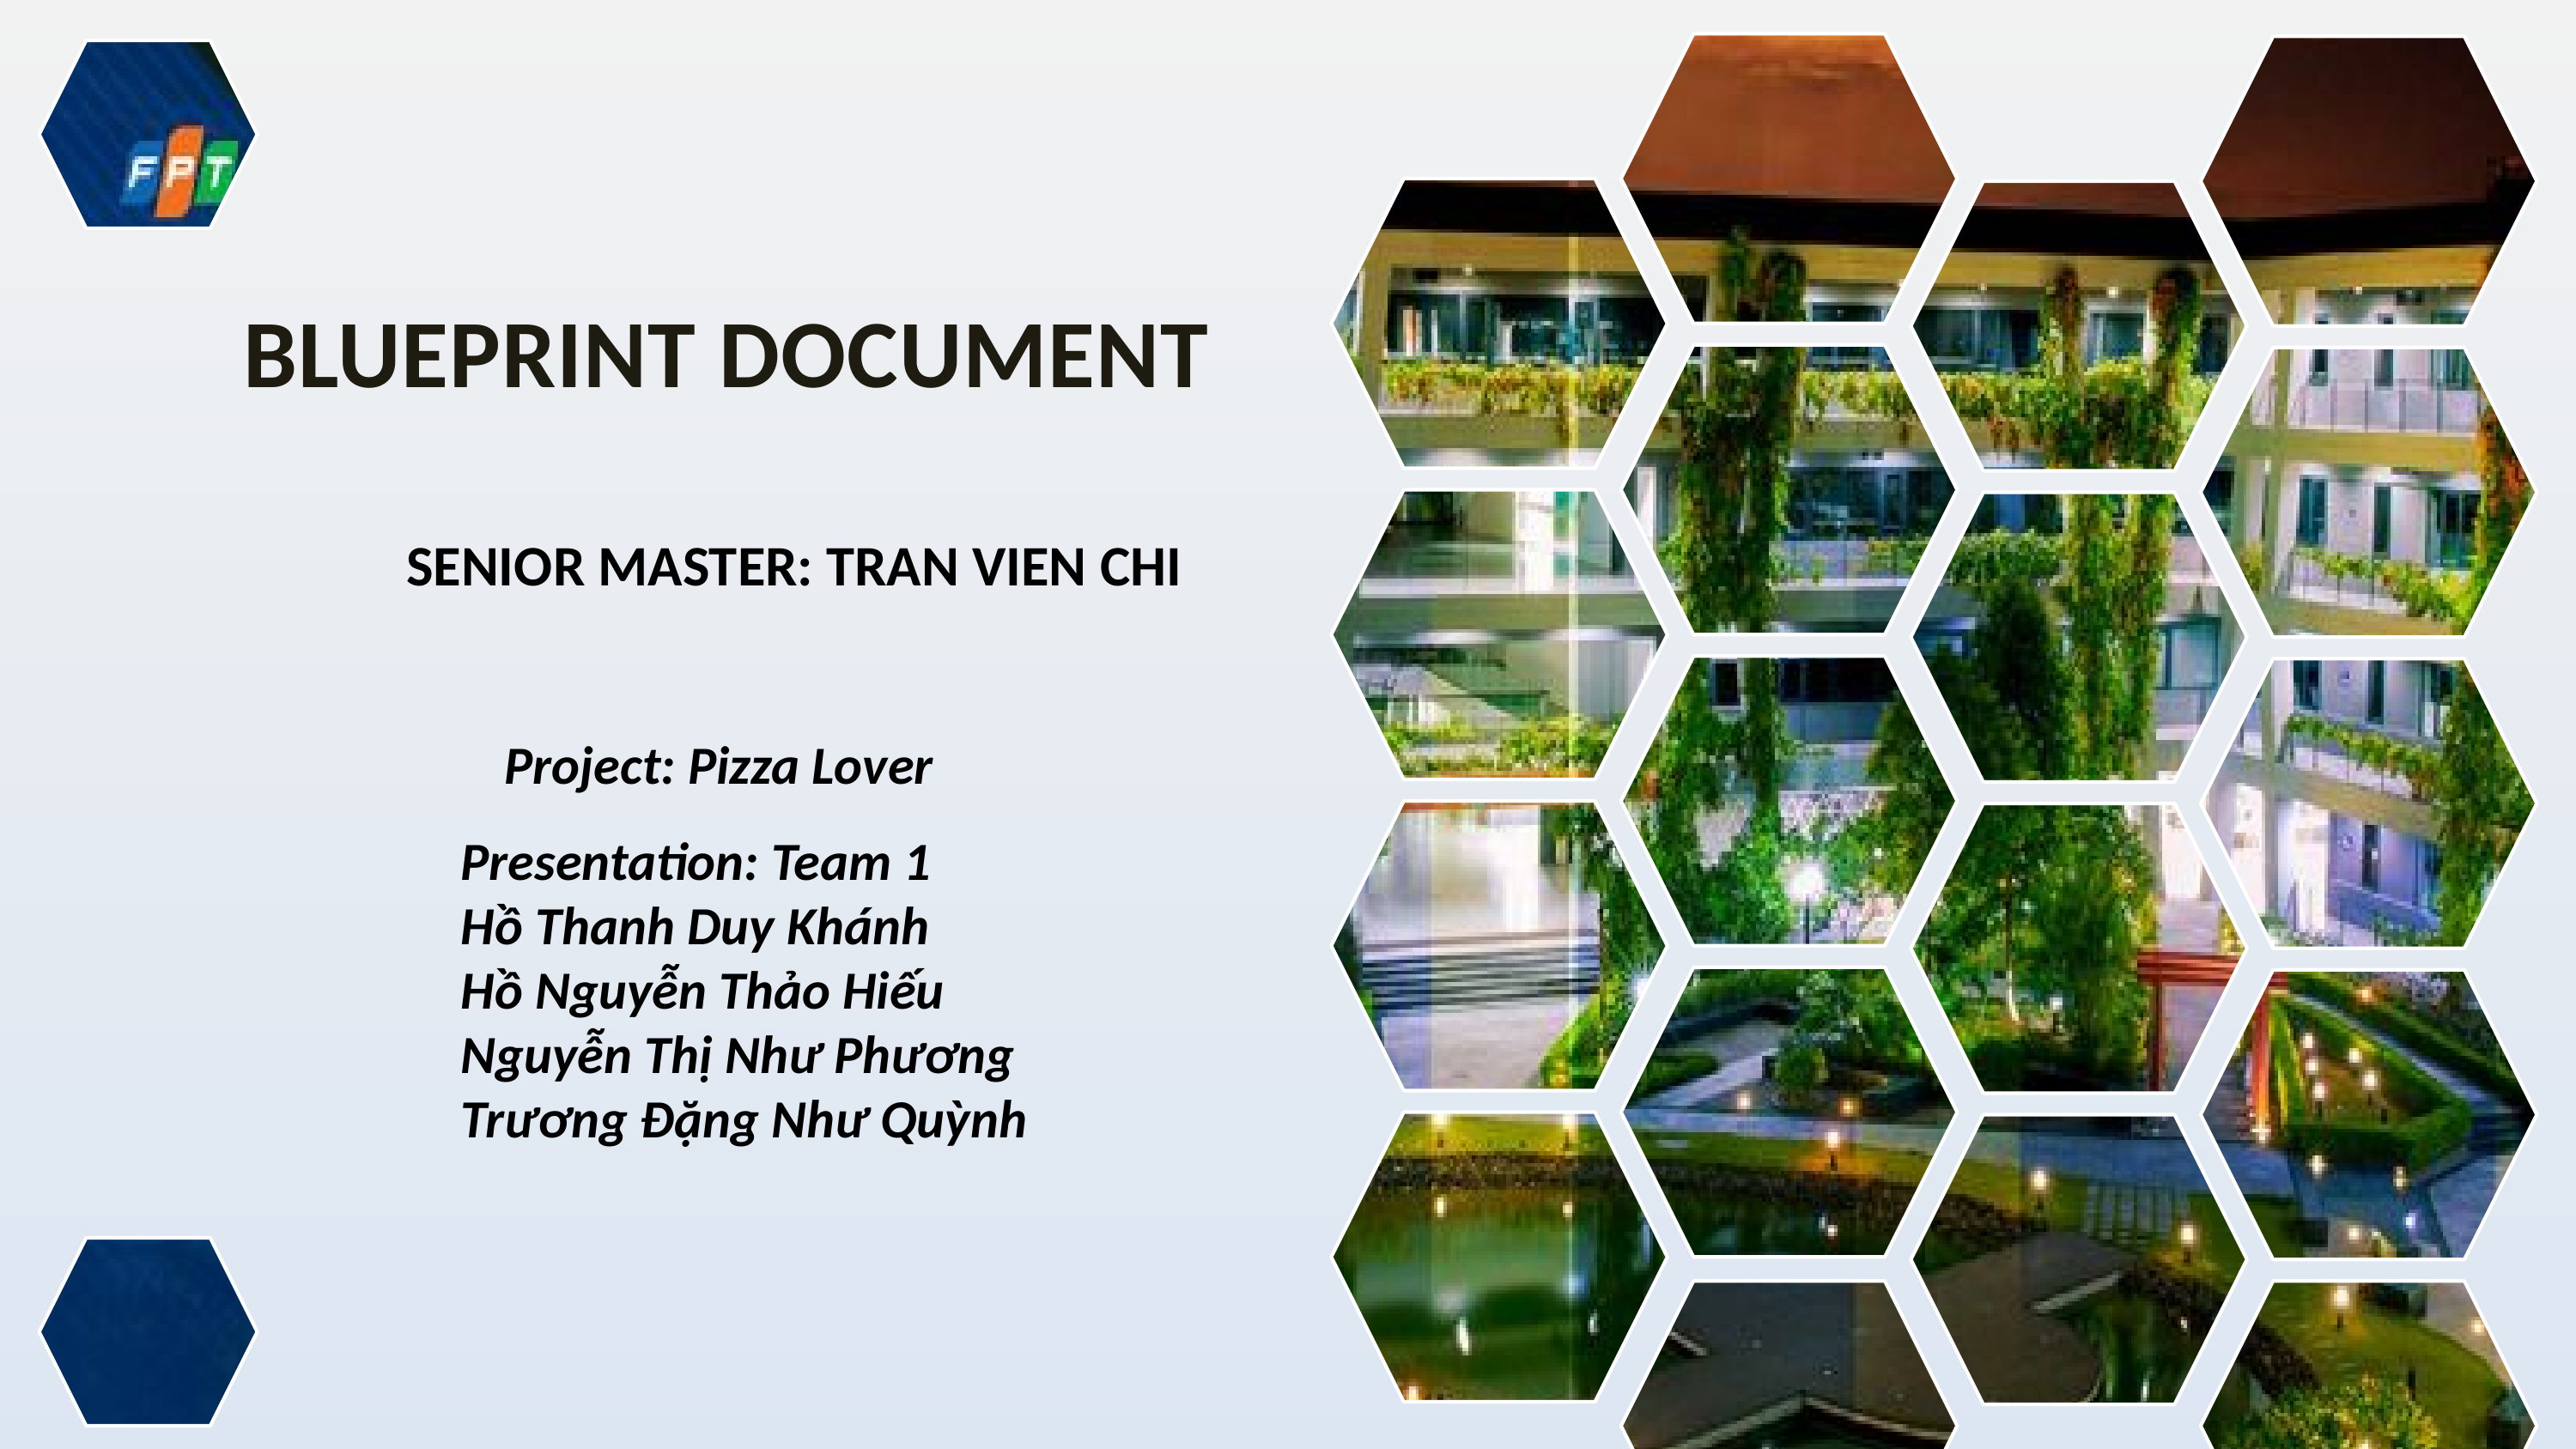

BLUEPRINT DOCUMENT
SENIOR MASTER: TRAN VIEN CHI
Project: Pizza Lover
Presentation: Team 1
Hồ Thanh Duy Khánh
Hồ Nguyễn Thảo Hiếu
Nguyễn Thị Như Phương
Trương Đặng Như Quỳnh